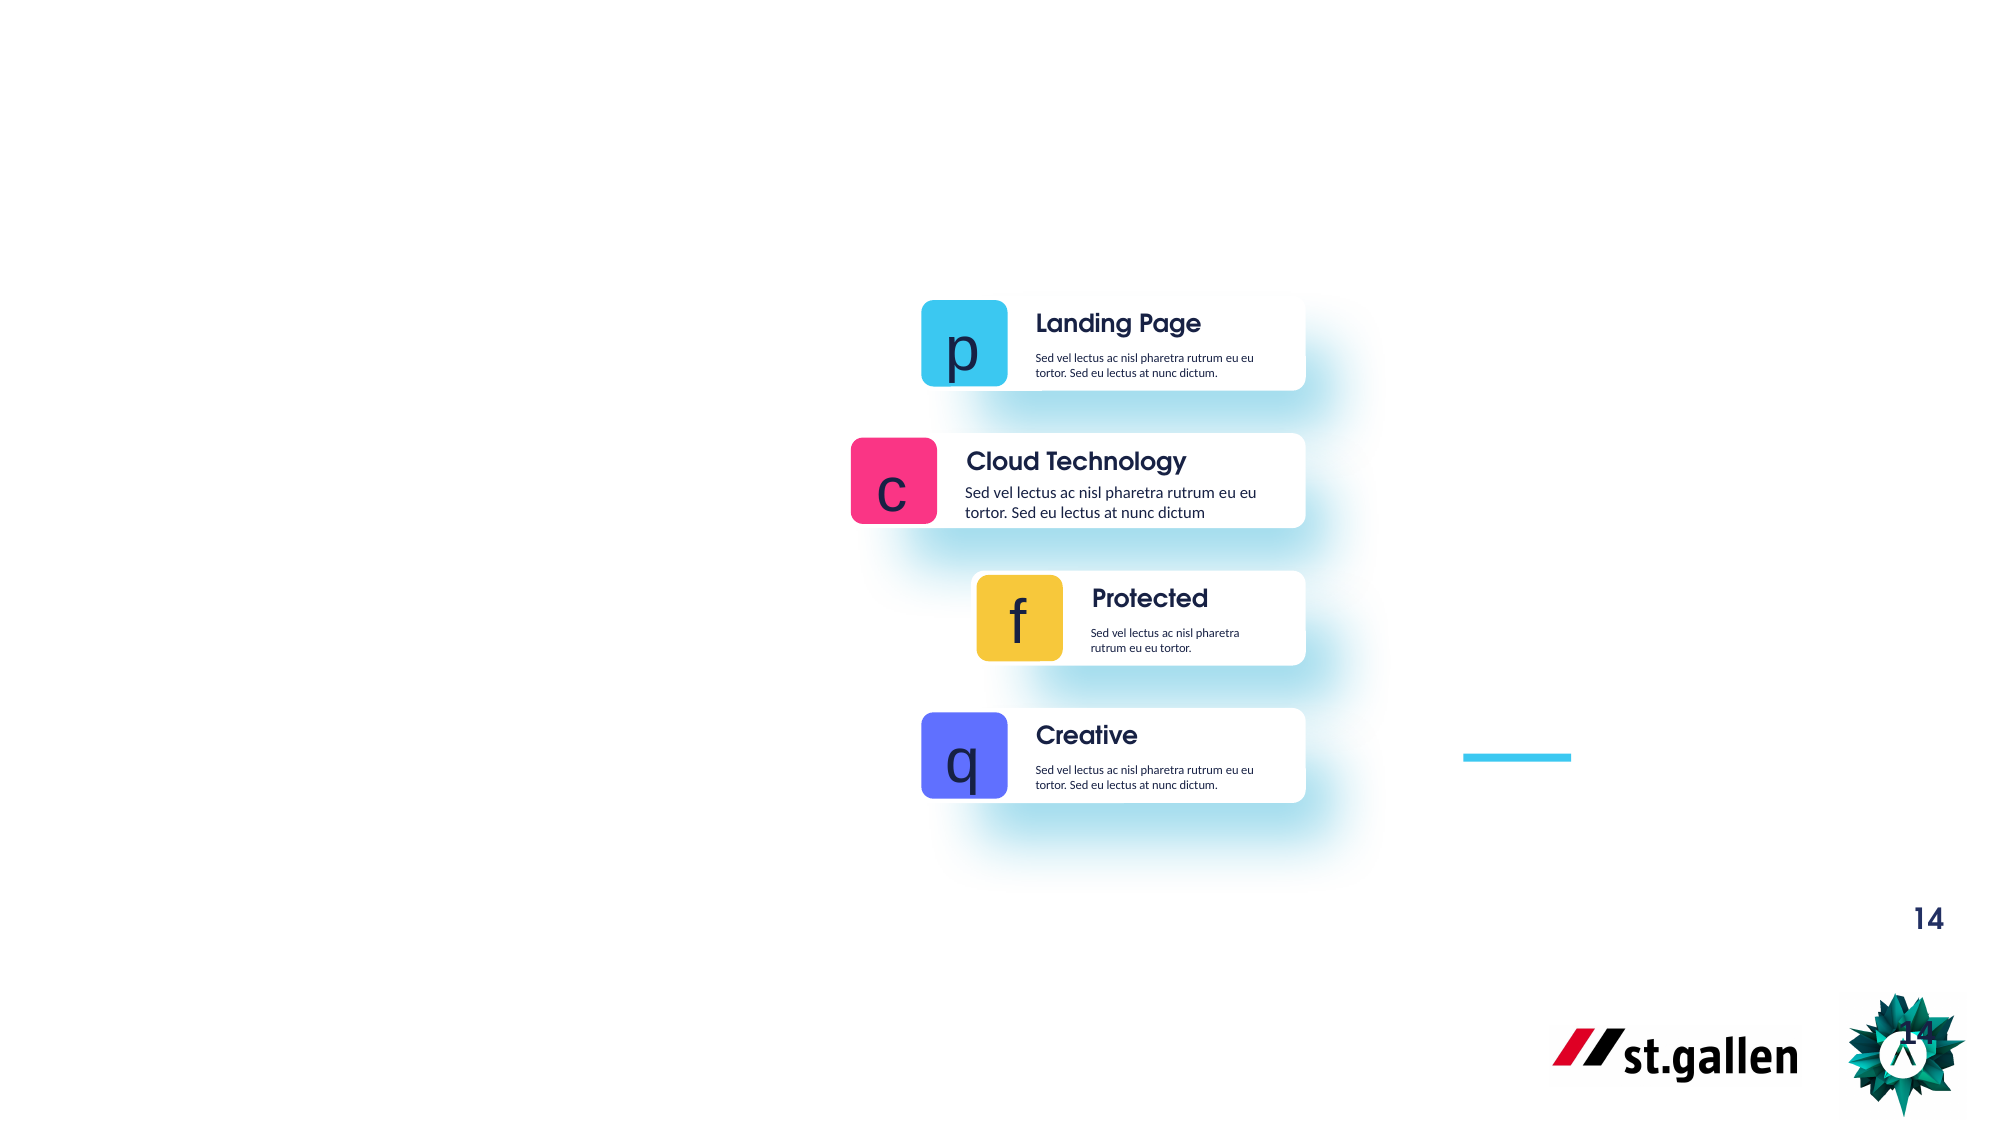

Landing Page

p
Sed vel lectus ac nisl pharetra rutrum eu eu tortor. Sed eu lectus at nunc dictum.
Create your own growth rate of product plant with endless possibilities

Cloud Technology

c
Sed vel lectus ac nisl pharetra rutrum eu eu tortor. Sed eu lectus at nunc dictum

f
Protected

Sed vel lectus ac nisl pharetra rutrum eu eu tortor.

Creative
q

Sed vel lectus ac nisl pharetra rutrum eu eu tortor. Sed eu lectus at nunc dictum.

14